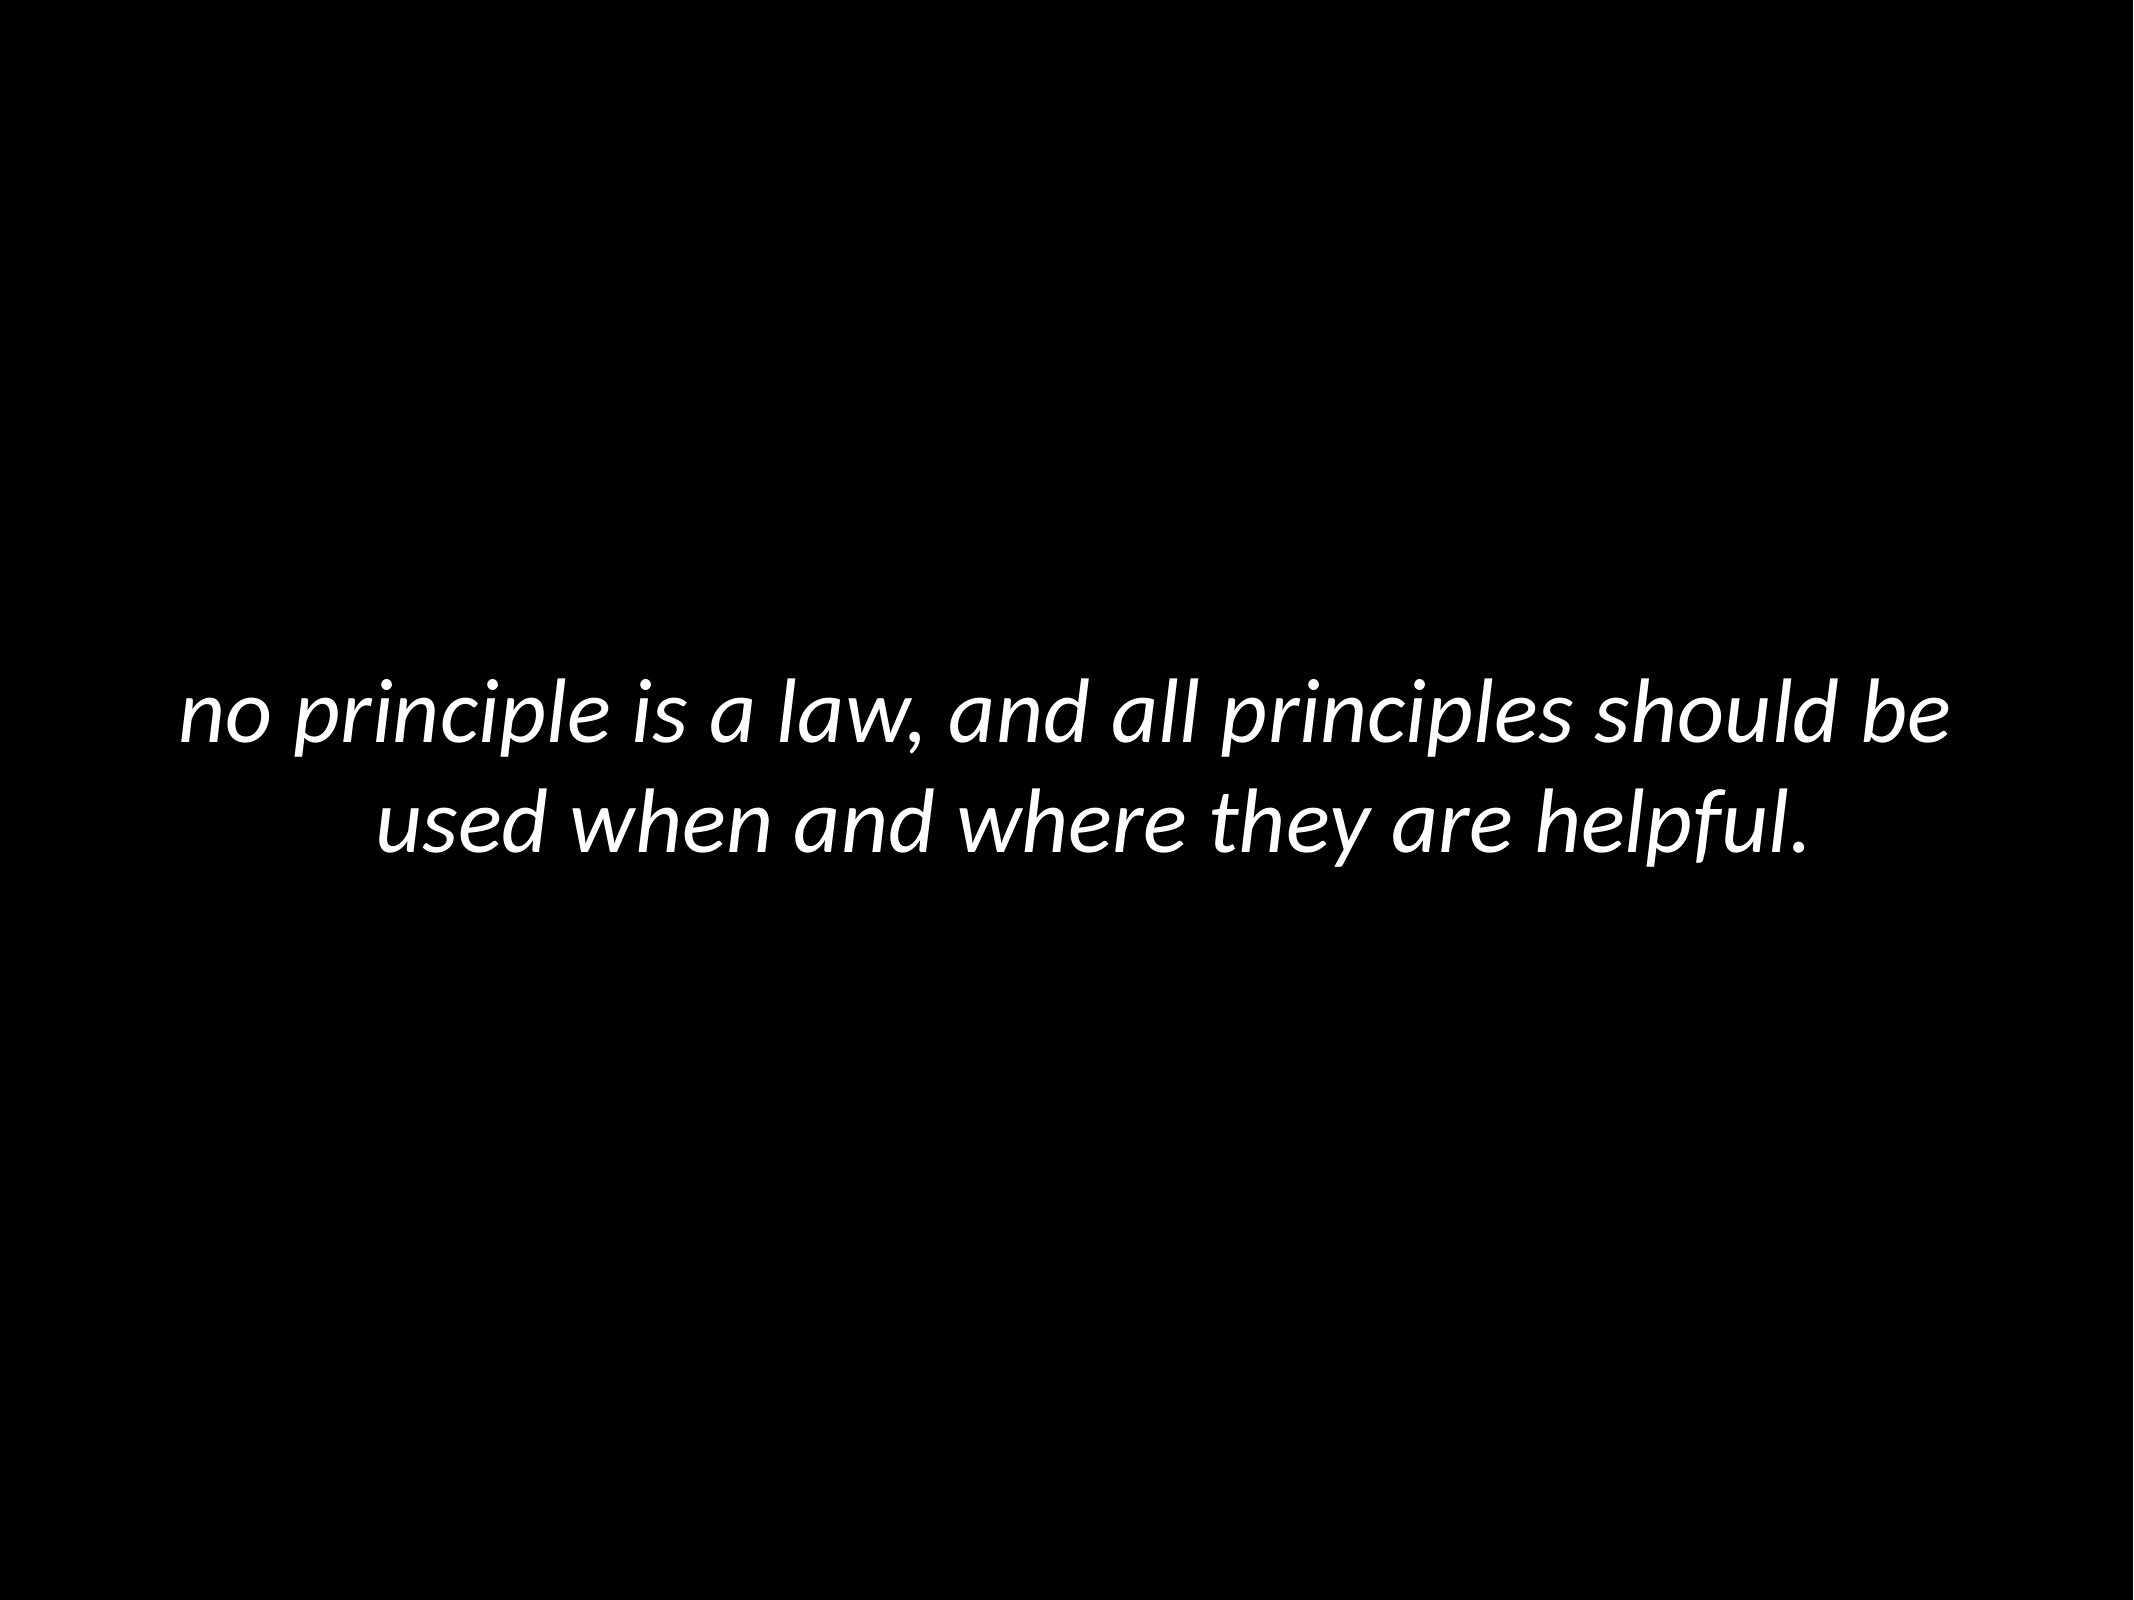

no principle is a law, and all principles should be used when and where they are helpful.